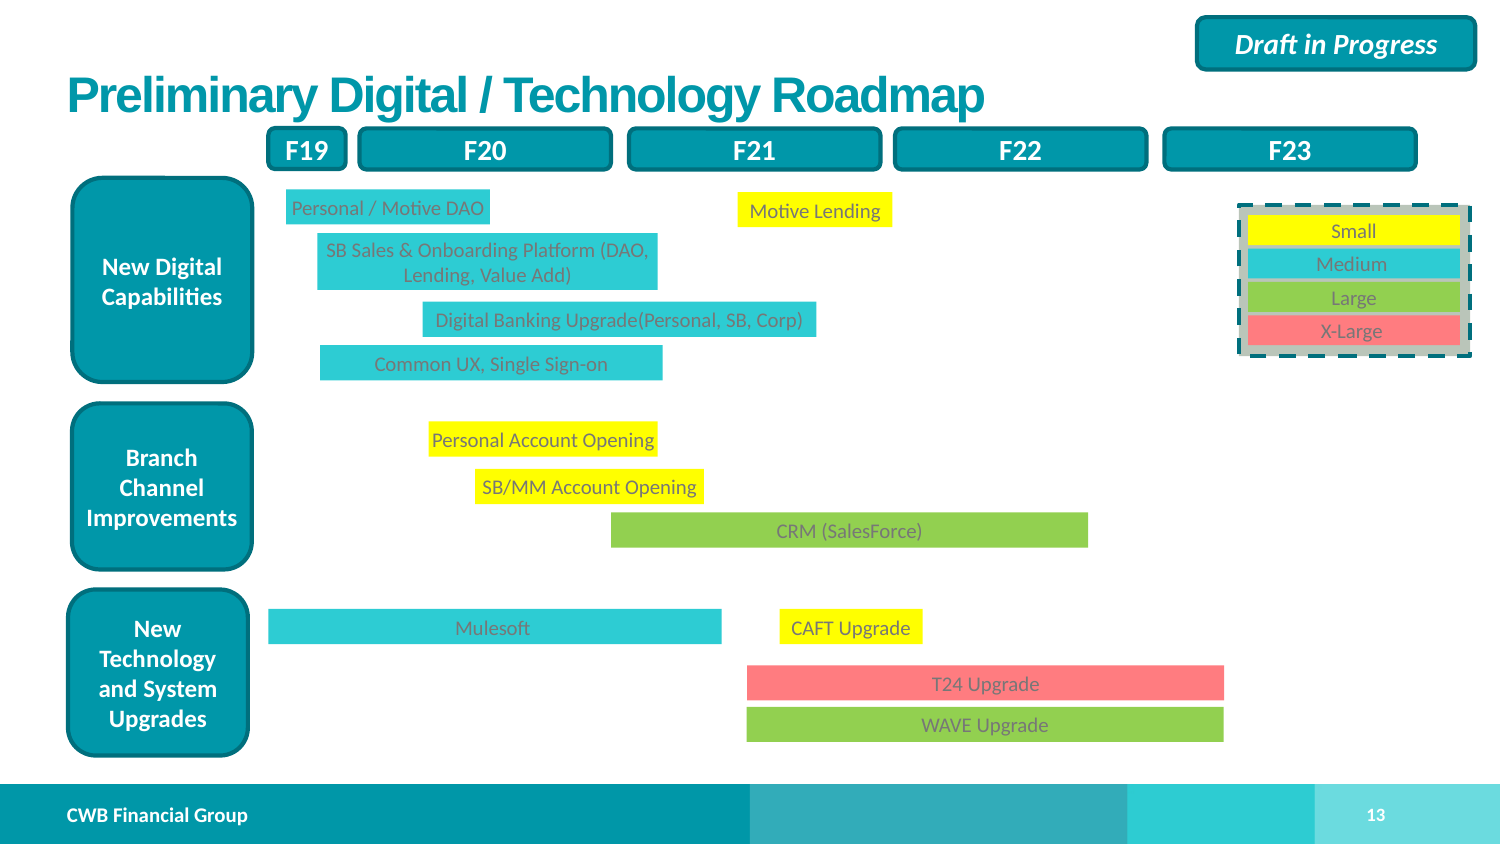

Draft in Progress
Preliminary Digital / Technology Roadmap
F19
F21
F23
F20
F22
New Digital Capabilities
Personal / Motive DAO
Motive Lending

Small
SB Sales & Onboarding Platform (DAO, Lending, Value Add)
Medium
Large
Digital Banking Upgrade(Personal, SB, Corp)
X-Large
Common UX, Single Sign-on
Branch Channel Improvements
Personal Account Opening
SB/MM Account Opening
CRM (SalesForce)
New Technology and System Upgrades
Mulesoft
CAFT Upgrade
T24 Upgrade
WAVE Upgrade